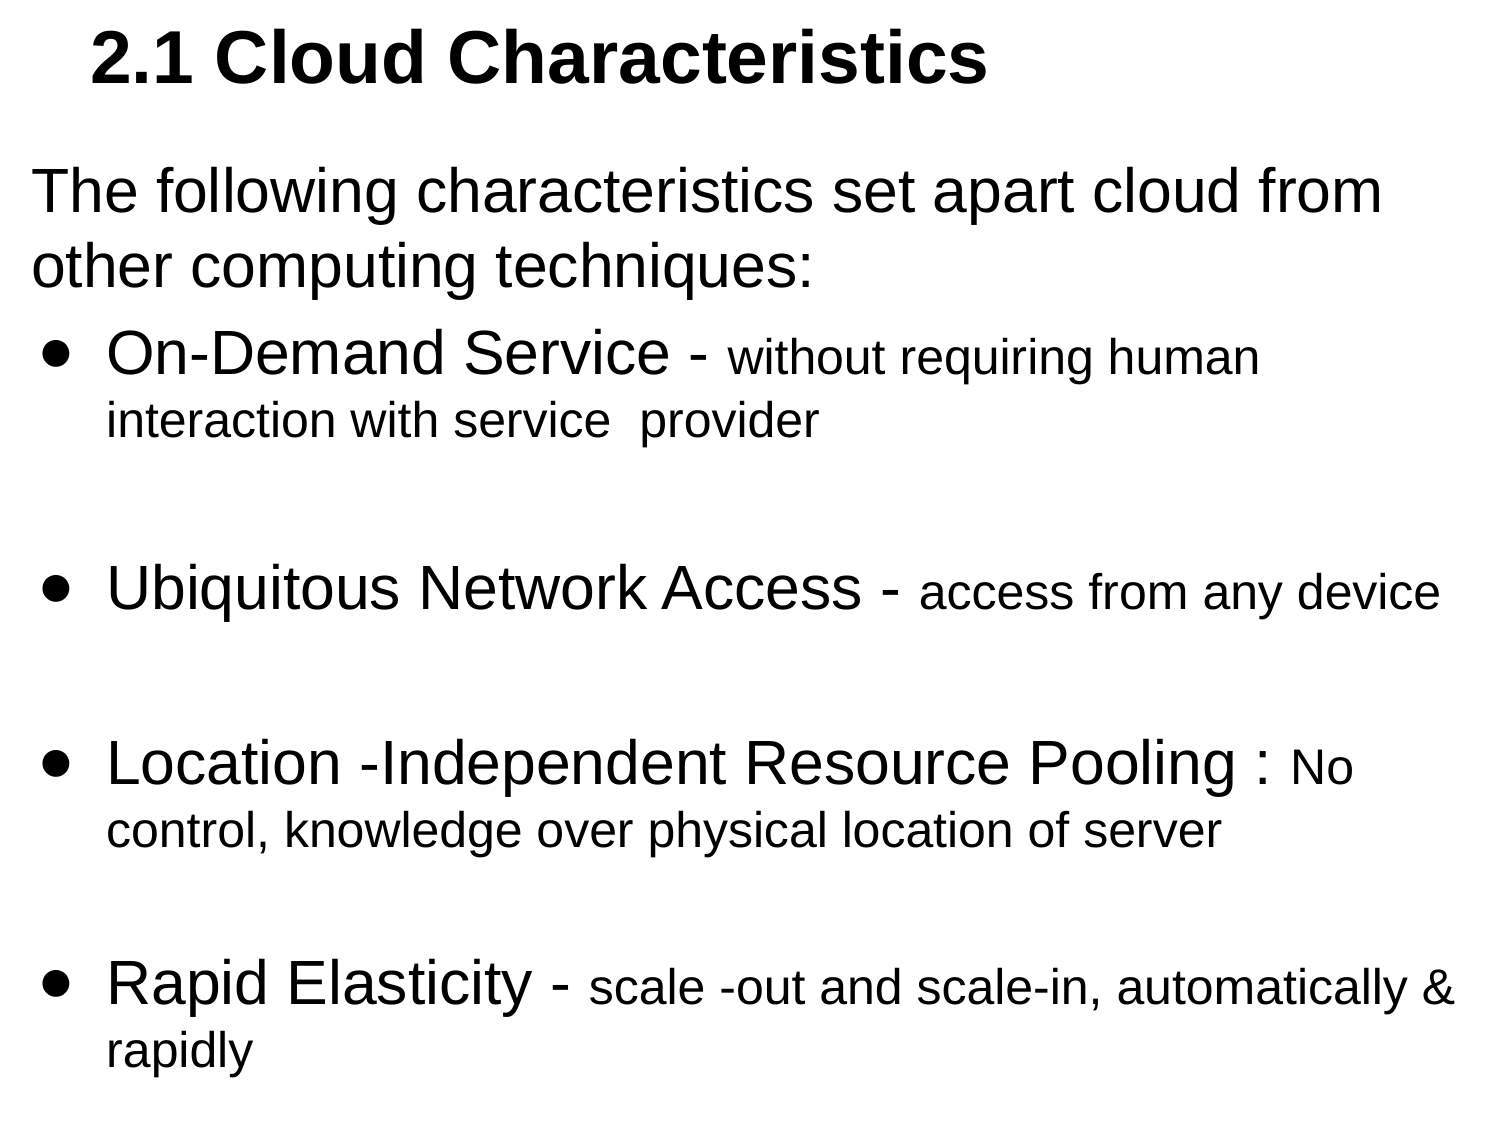

# 2.1 Cloud Characteristics
The following characteristics set apart cloud from other computing techniques:
On-Demand Service - without requiring human interaction with service  provider

Ubiquitous Network Access - access from any device

Location -Independent Resource Pooling : No control, knowledge over physical location of server

Rapid Elasticity - scale -out and scale-in, automatically & rapidly